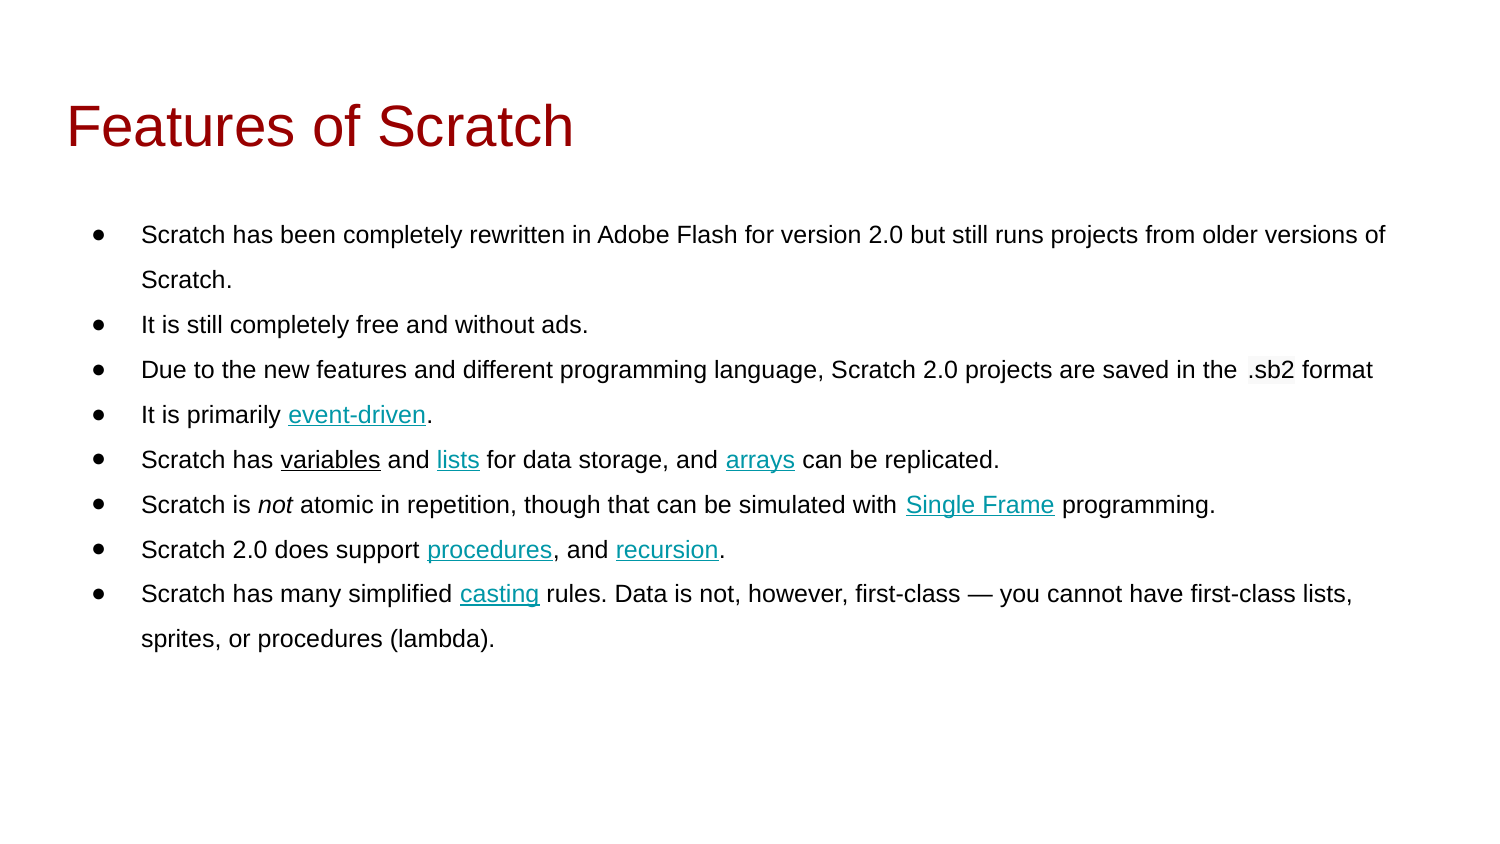

# Features of Scratch
Scratch has been completely rewritten in Adobe Flash for version 2.0 but still runs projects from older versions of Scratch.
It is still completely free and without ads.
Due to the new features and different programming language, Scratch 2.0 projects are saved in the .sb2 format
It is primarily event-driven.
Scratch has variables and lists for data storage, and arrays can be replicated.
Scratch is not atomic in repetition, though that can be simulated with Single Frame programming.
Scratch 2.0 does support procedures, and recursion.
Scratch has many simplified casting rules. Data is not, however, first-class — you cannot have first-class lists, sprites, or procedures (lambda).